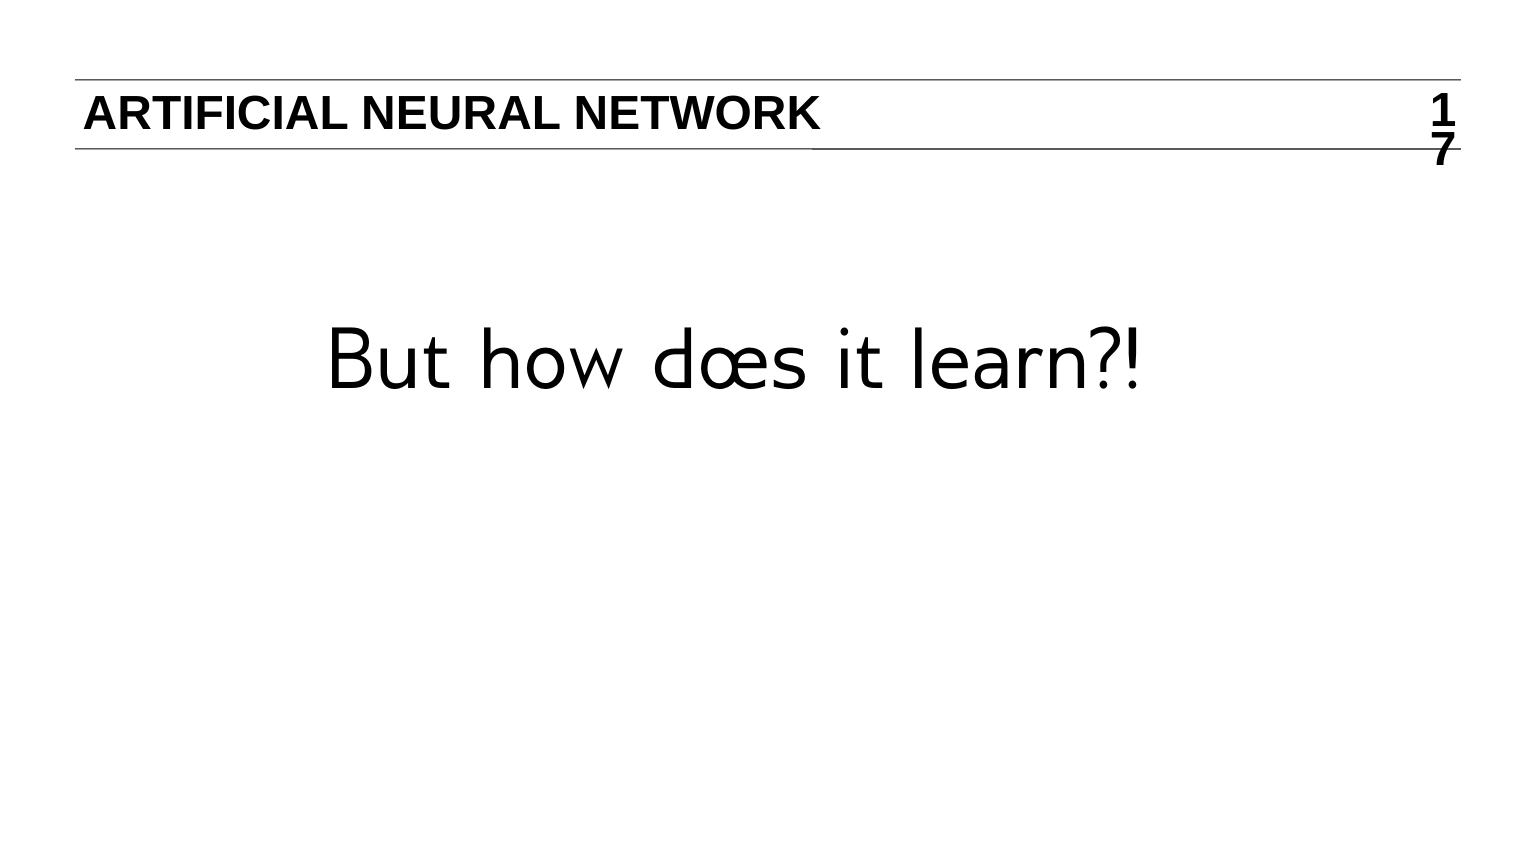

Artificial neural network

17

But how does it learn?!